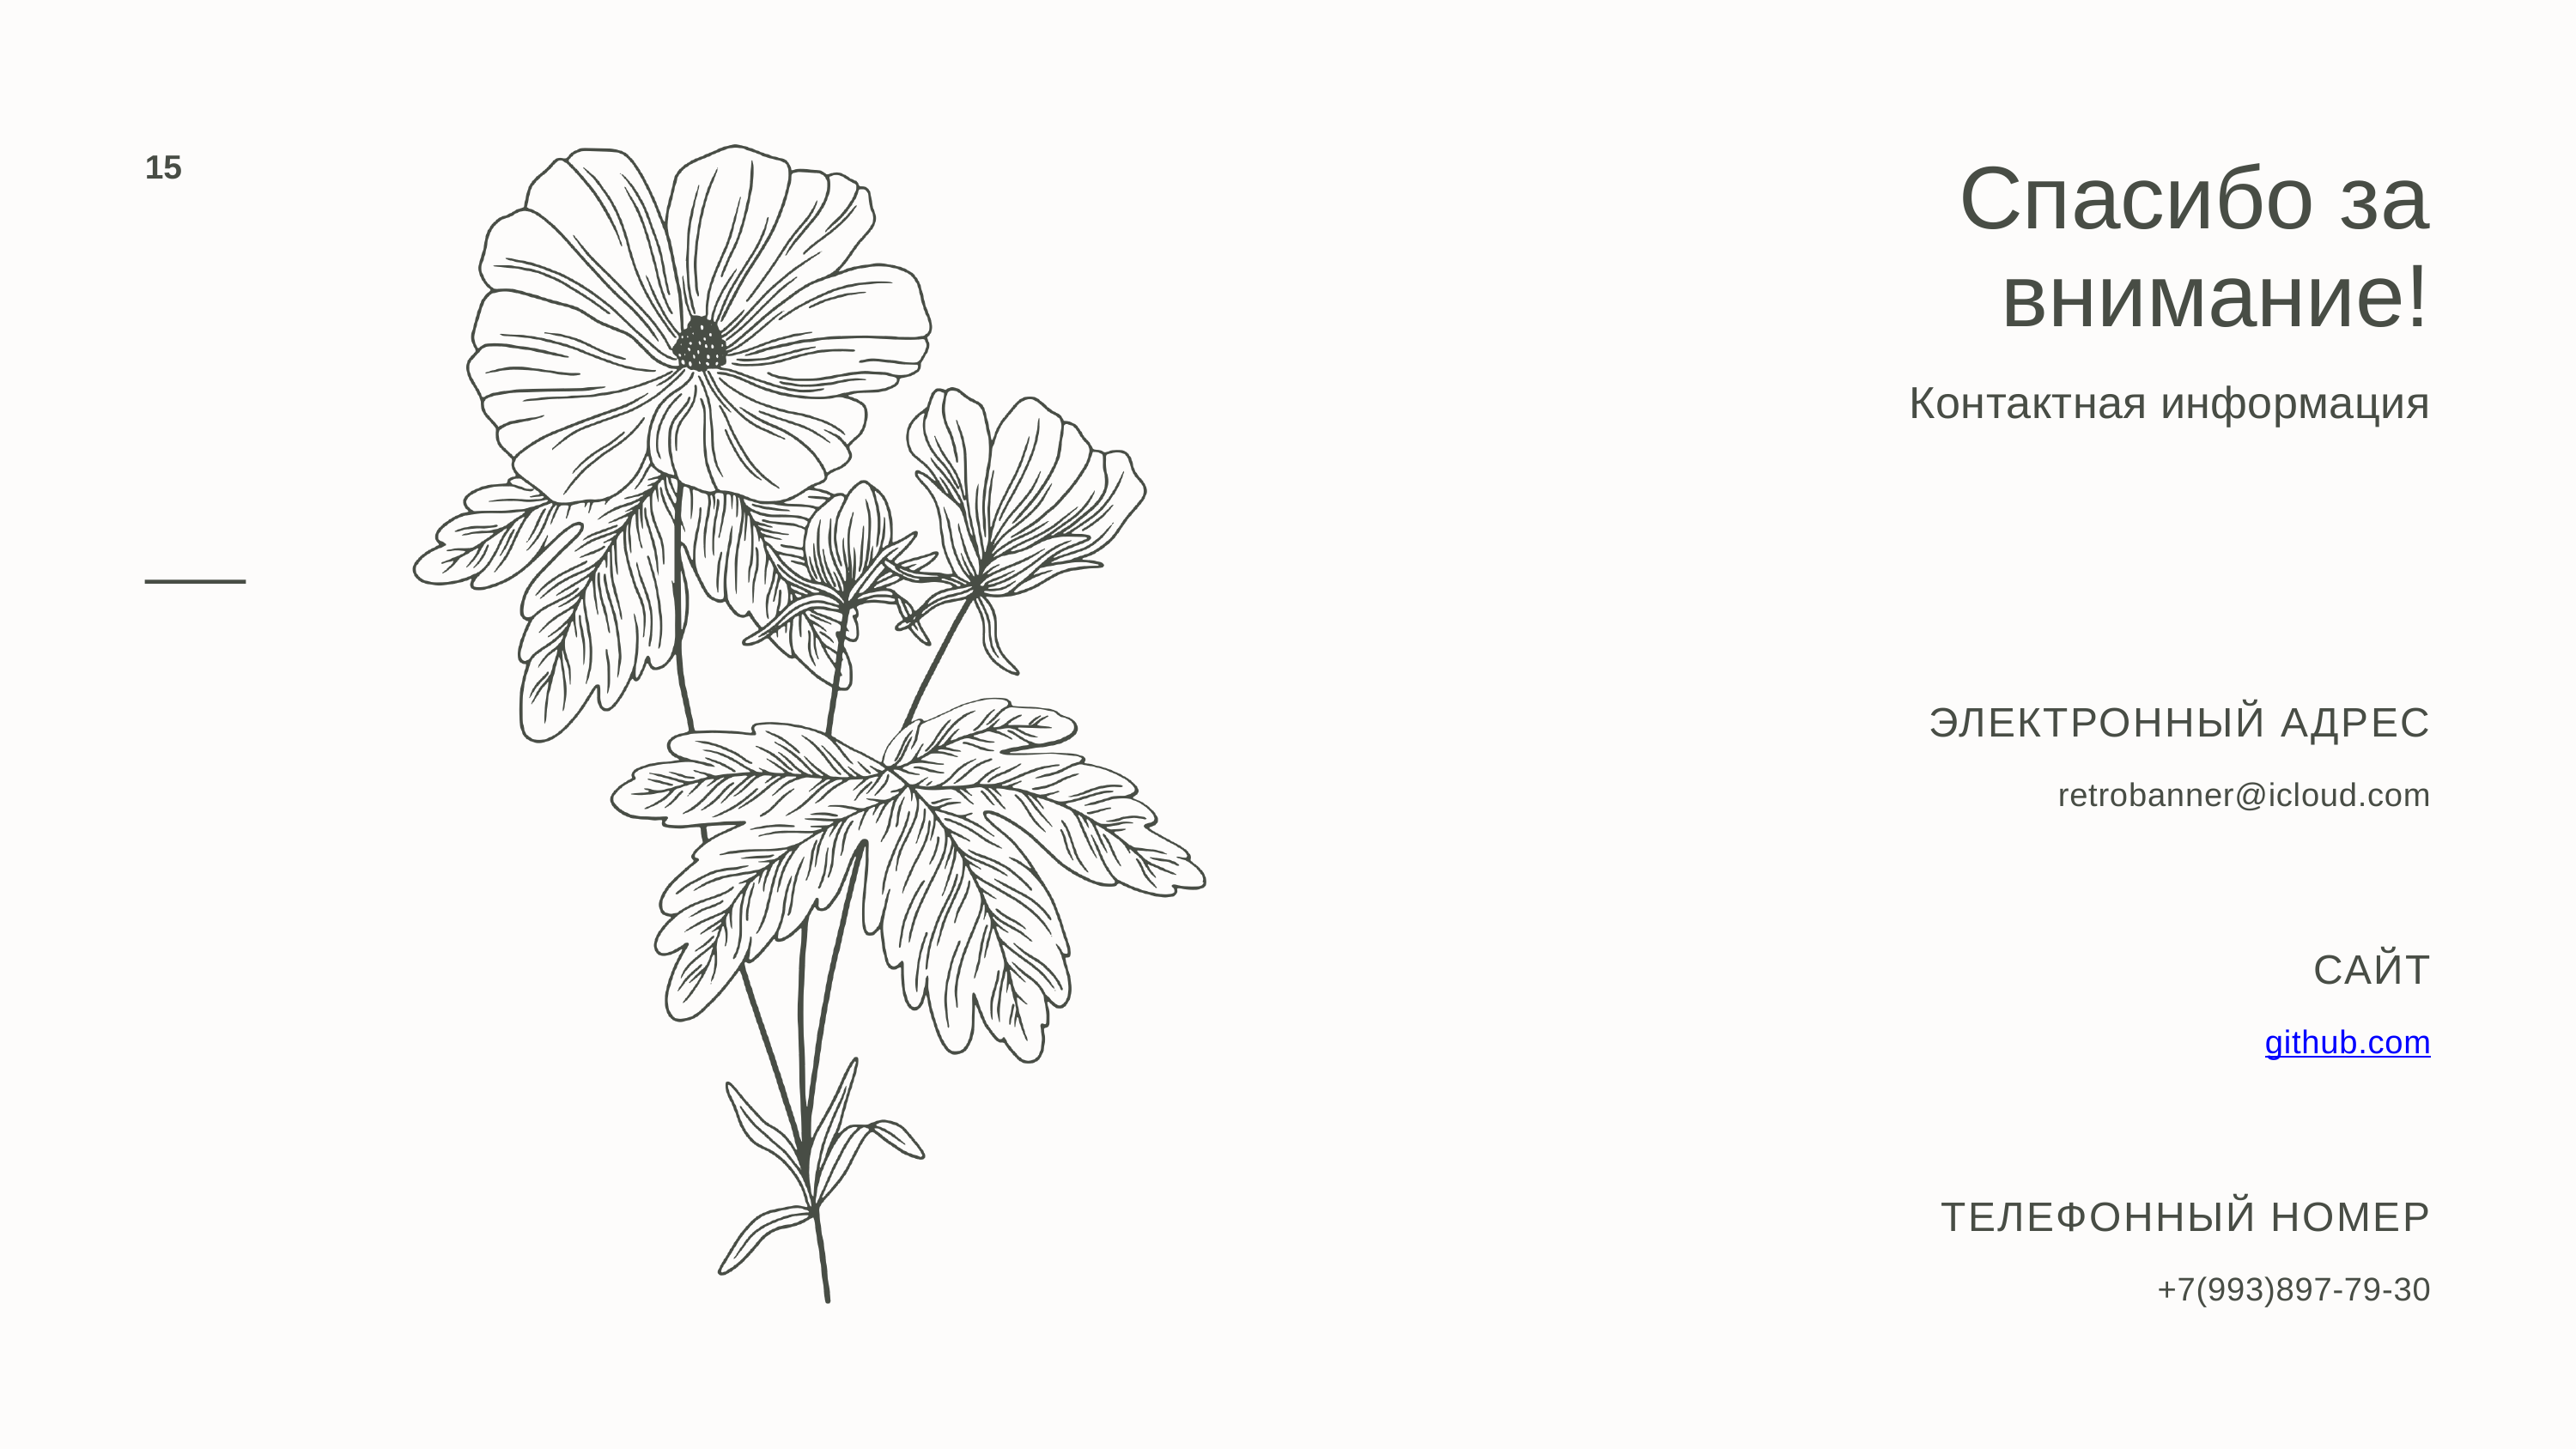

Спасибо за внимание!
Контактная информация
15

ЭЛЕКТРОННЫЙ АДРЕС
retrobanner@icloud.com
САЙТ
github.com
ТЕЛЕФОННЫЙ НОМЕР
+7(993)897-79-30